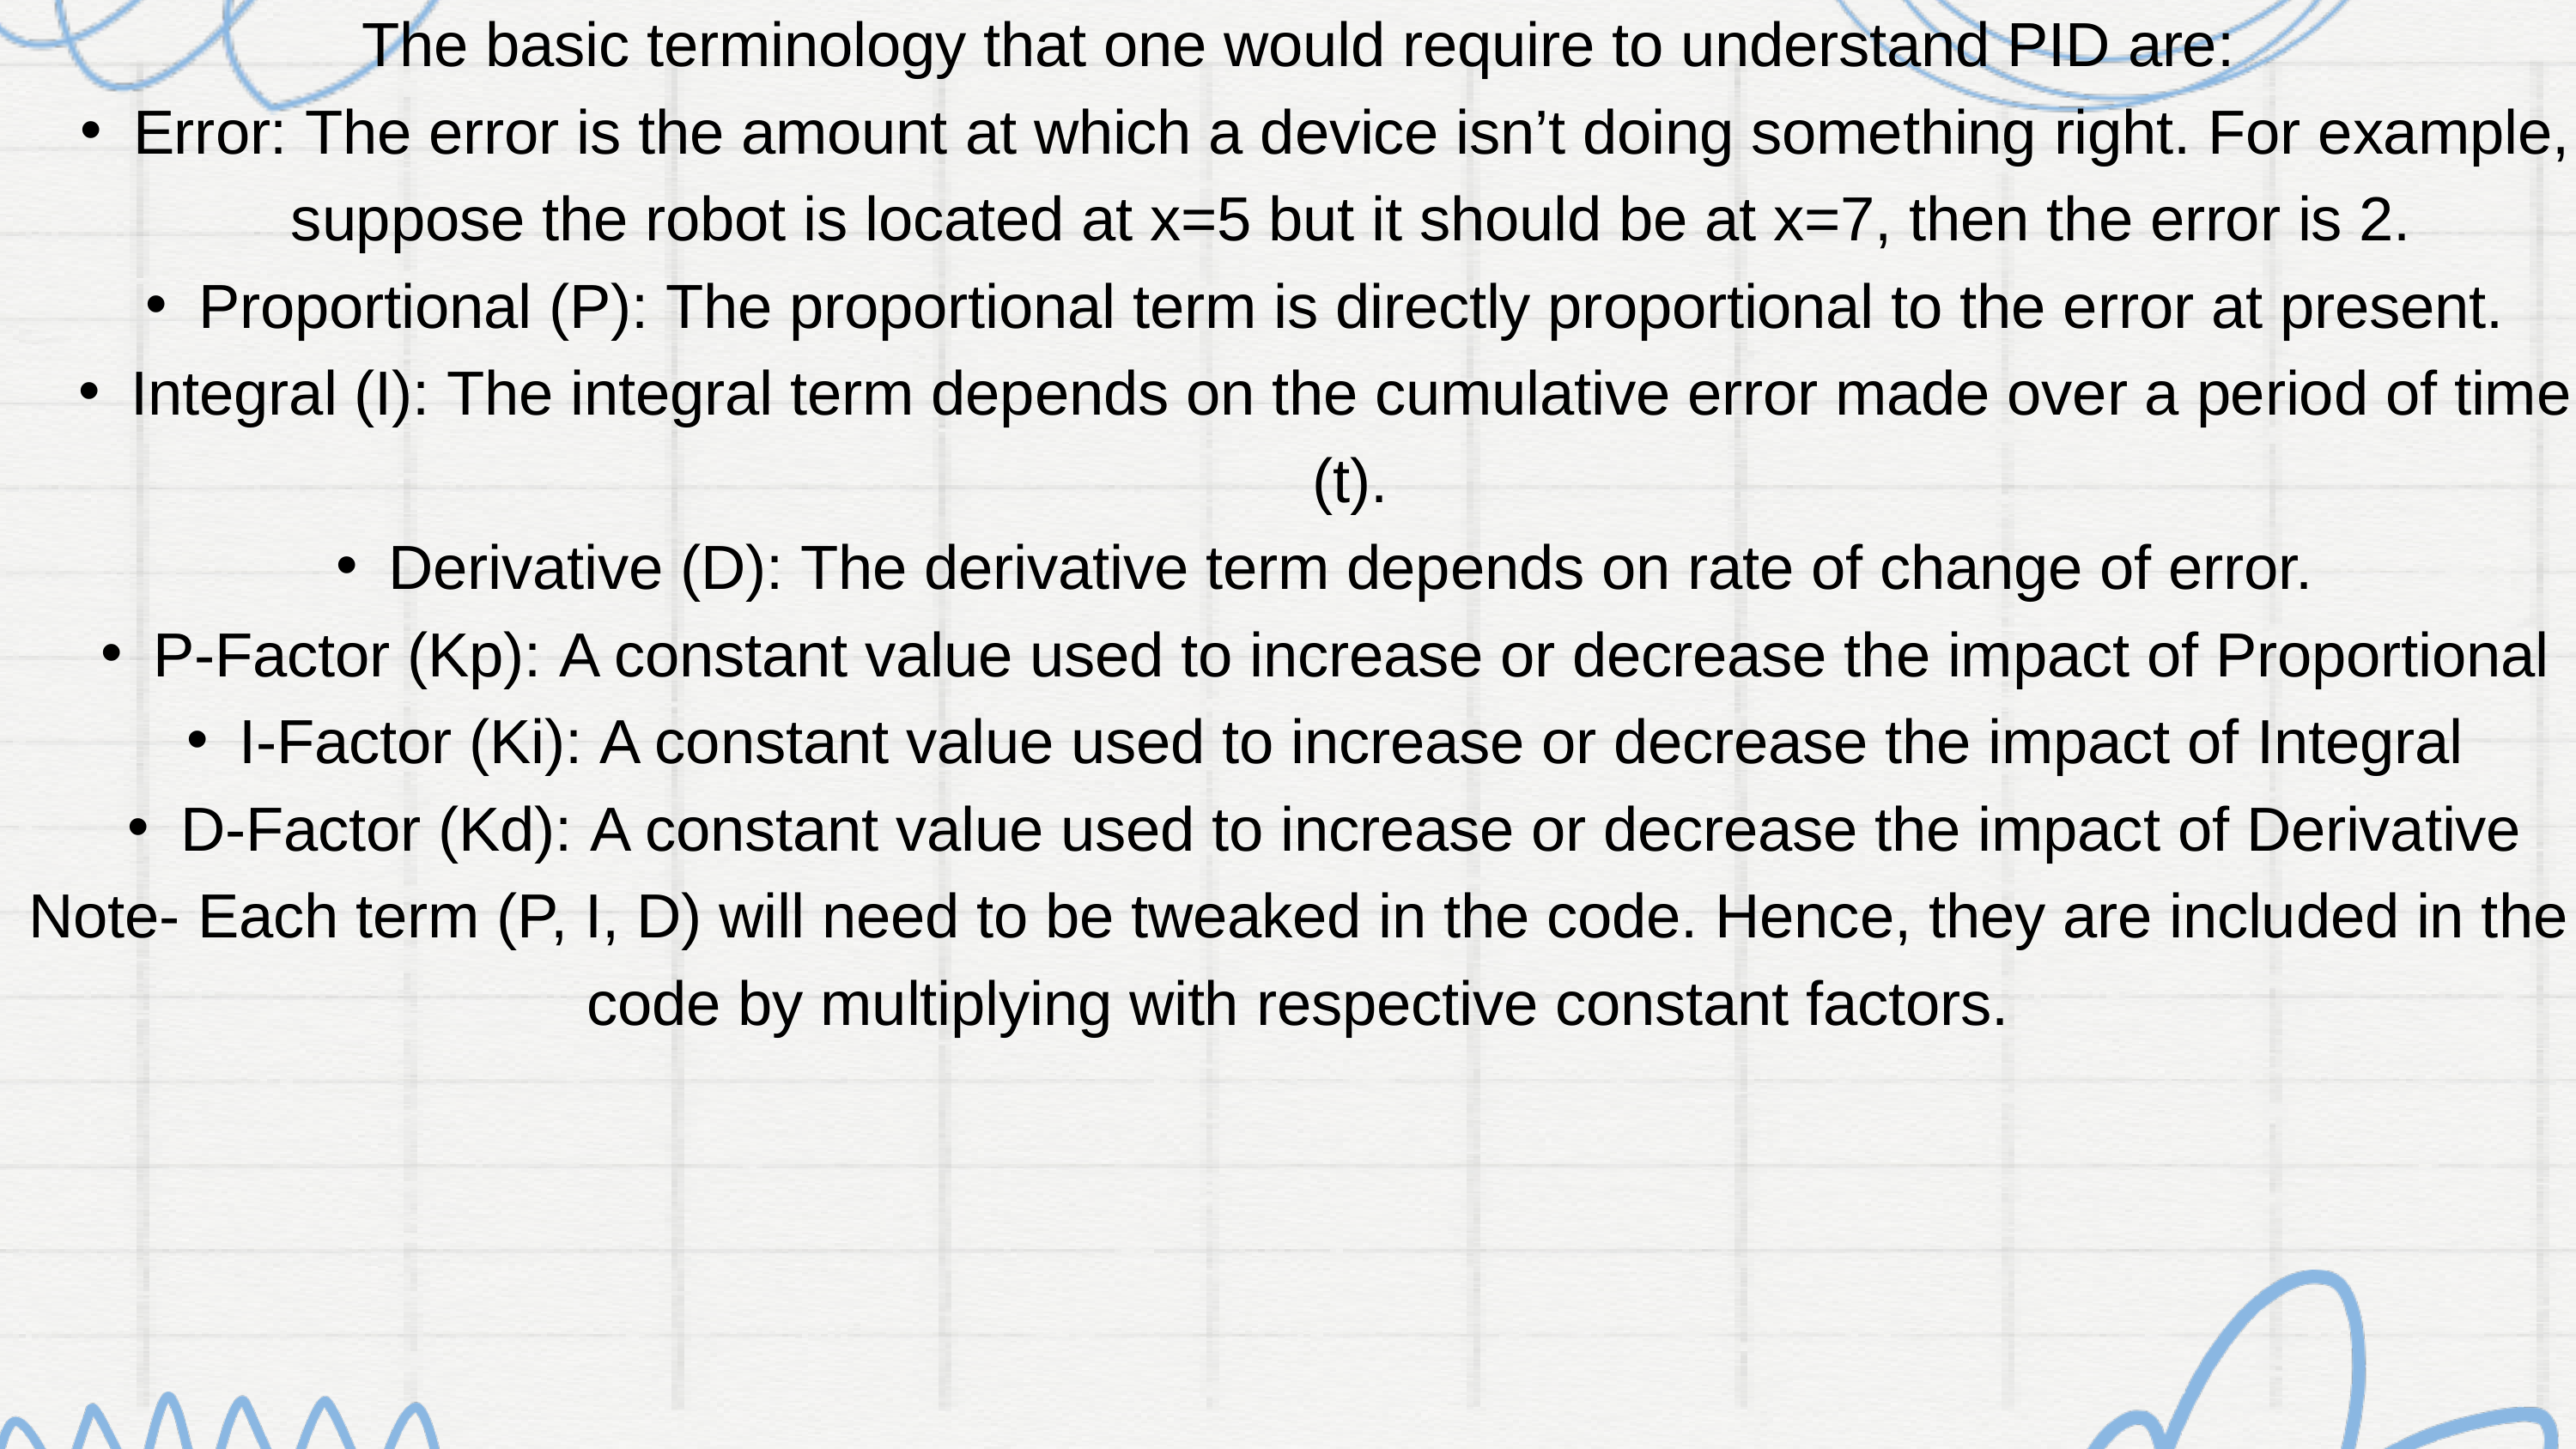

The basic terminology that one would require to understand PID are:
Error: The error is the amount at which a device isn’t doing something right. For example, suppose the robot is located at x=5 but it should be at x=7, then the error is 2.
Proportional (P): The proportional term is directly proportional to the error at present.
Integral (I): The integral term depends on the cumulative error made over a period of time (t).
Derivative (D): The derivative term depends on rate of change of error.
P-Factor (Kp): A constant value used to increase or decrease the impact of Proportional
I-Factor (Ki): A constant value used to increase or decrease the impact of Integral
D-Factor (Kd): A constant value used to increase or decrease the impact of Derivative
Note- Each term (P, I, D) will need to be tweaked in the code. Hence, they are included in the code by multiplying with respective constant factors.